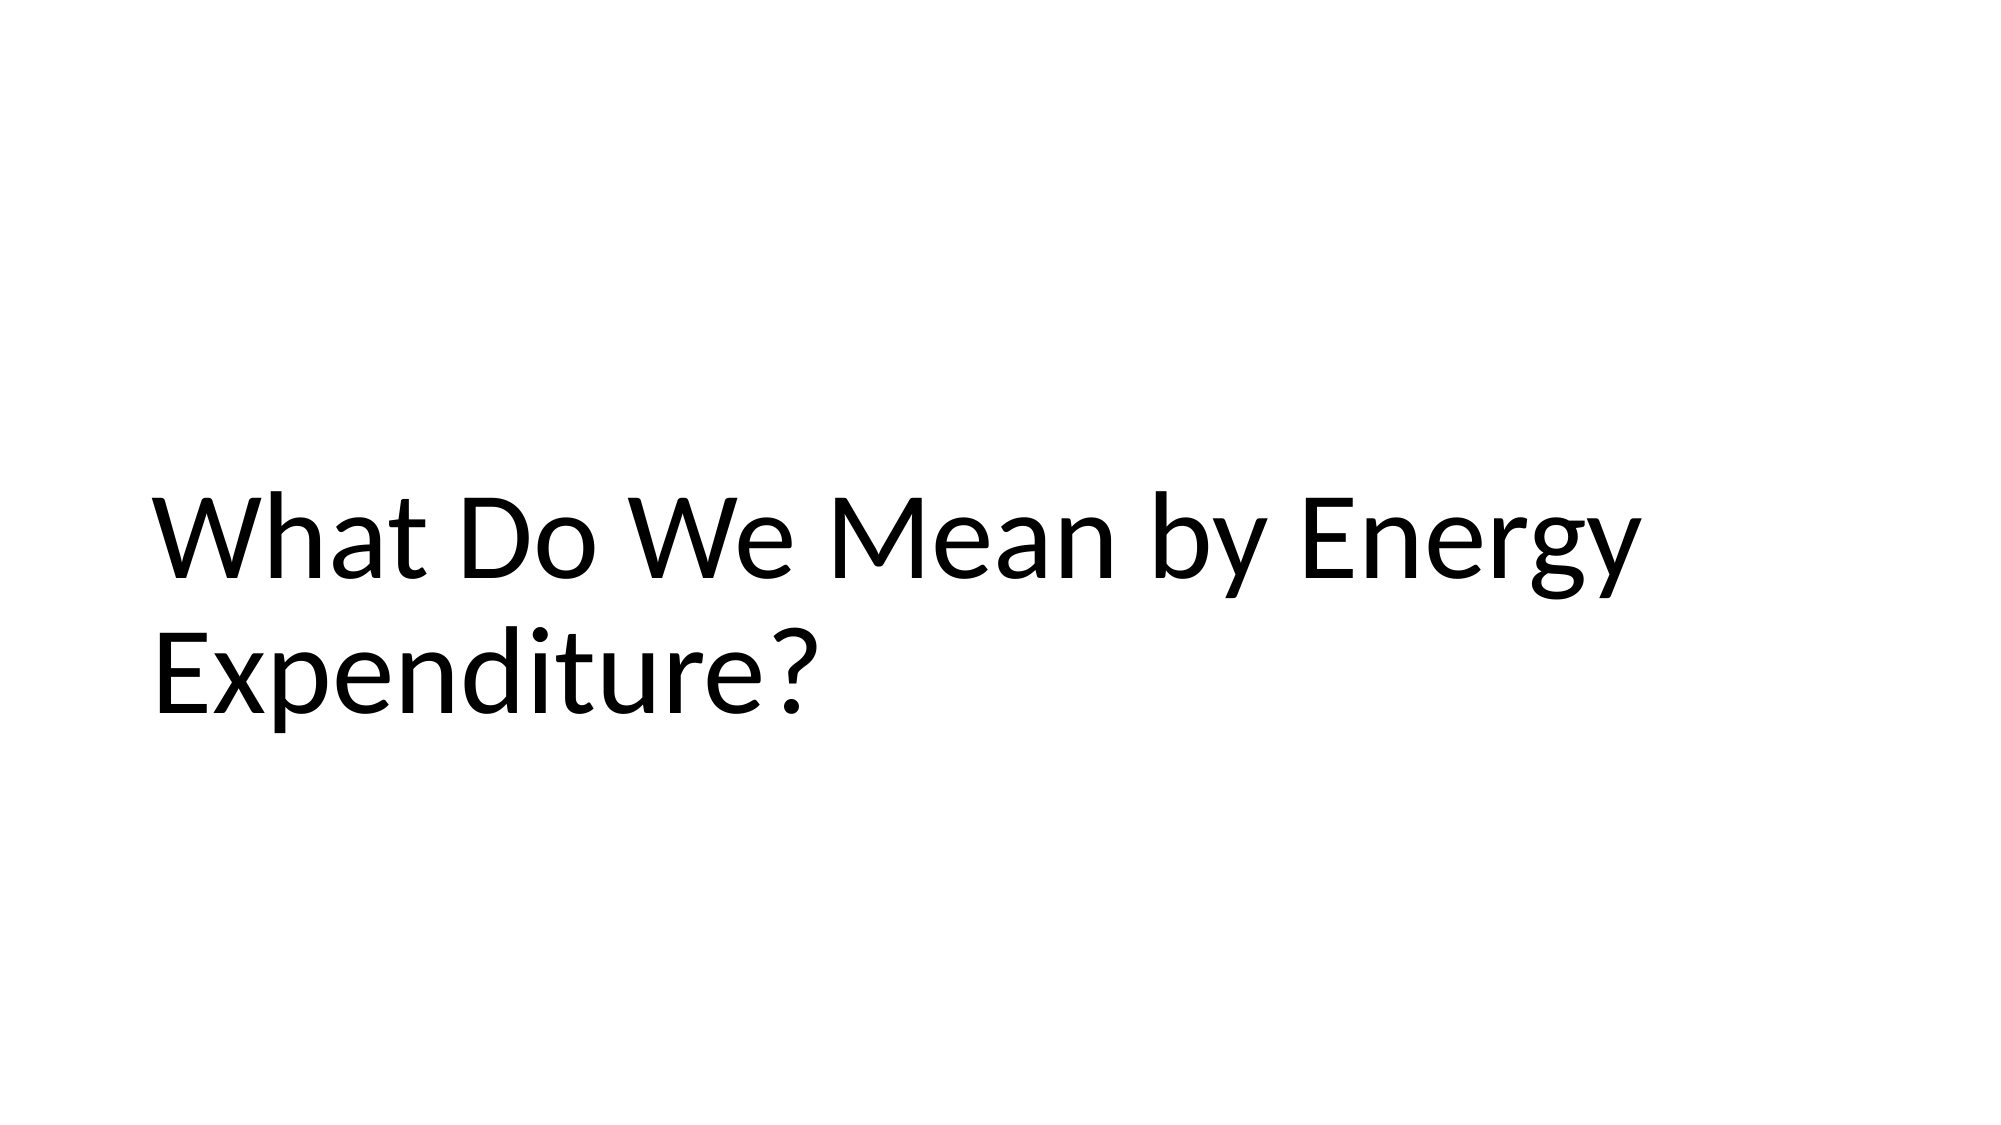

# What Do We Mean by Energy Expenditure?